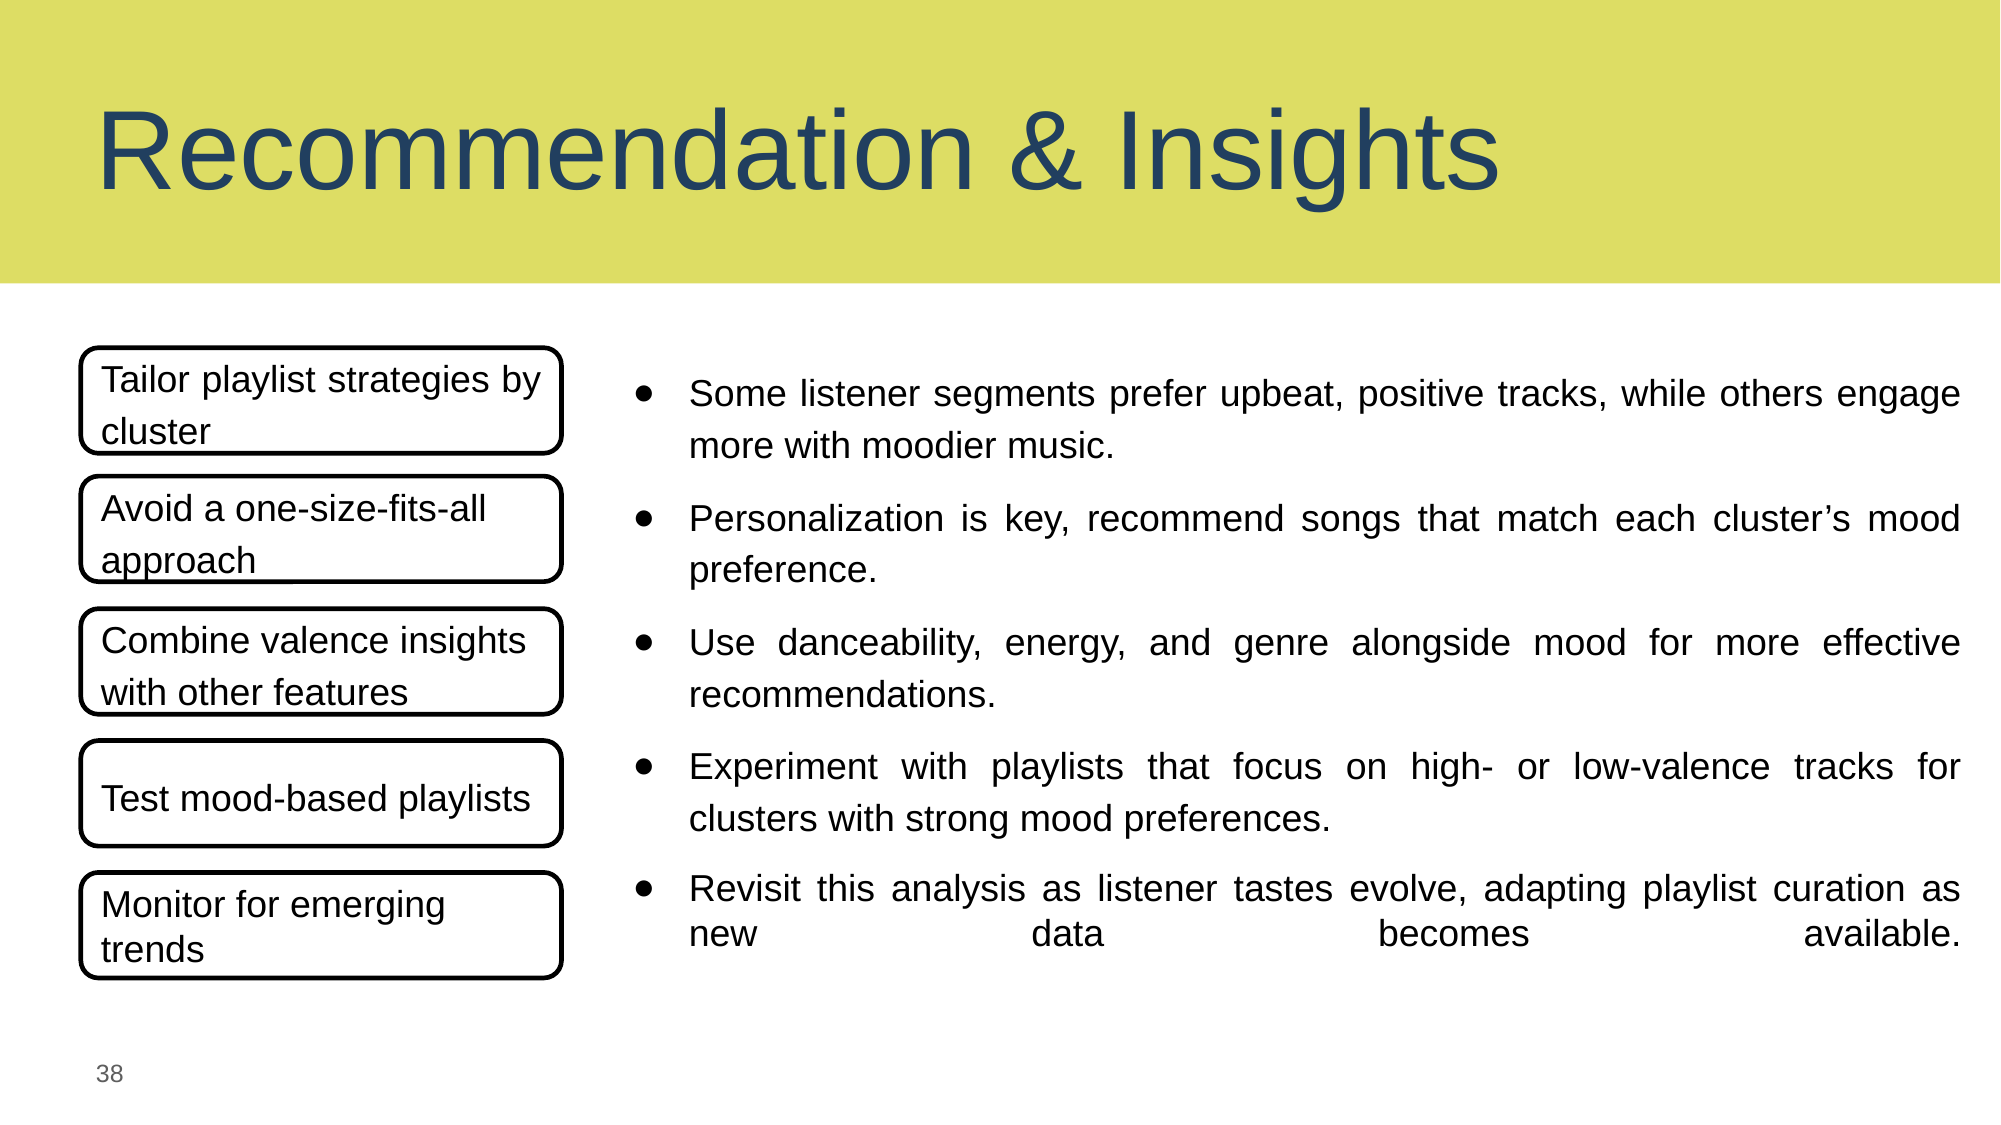

# Recommendation & Insights
Tailor playlist strategies by cluster
Some listener segments prefer upbeat, positive tracks, while others engage more with moodier music.
Personalization is key, recommend songs that match each cluster’s mood preference.
Use danceability, energy, and genre alongside mood for more effective recommendations.
Experiment with playlists that focus on high- or low-valence tracks for clusters with strong mood preferences.
Revisit this analysis as listener tastes evolve, adapting playlist curation as new data becomes available.
Avoid a one-size-fits-all approach
Combine valence insights with other features
Test mood-based playlists
Monitor for emerging trends
38